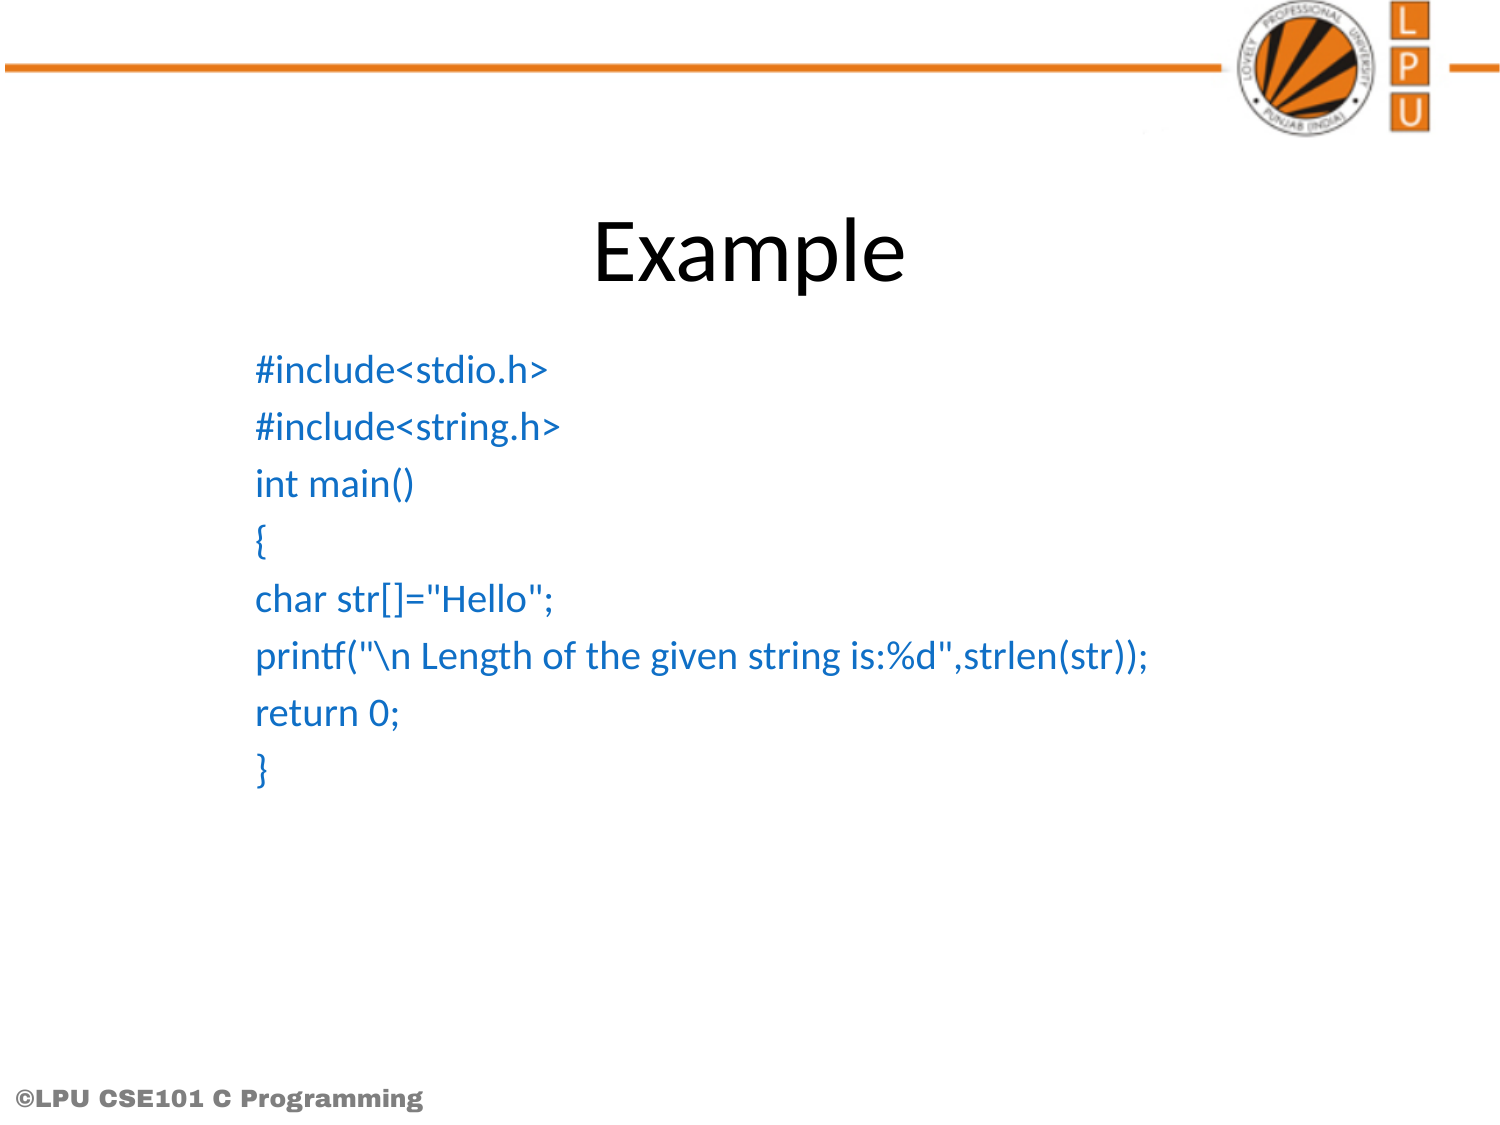

# Example
#include<stdio.h>
#include<string.h>
int main()
{
char str[]="Hello";
printf("\n Length of the given string is:%d",strlen(str));
return 0;
}